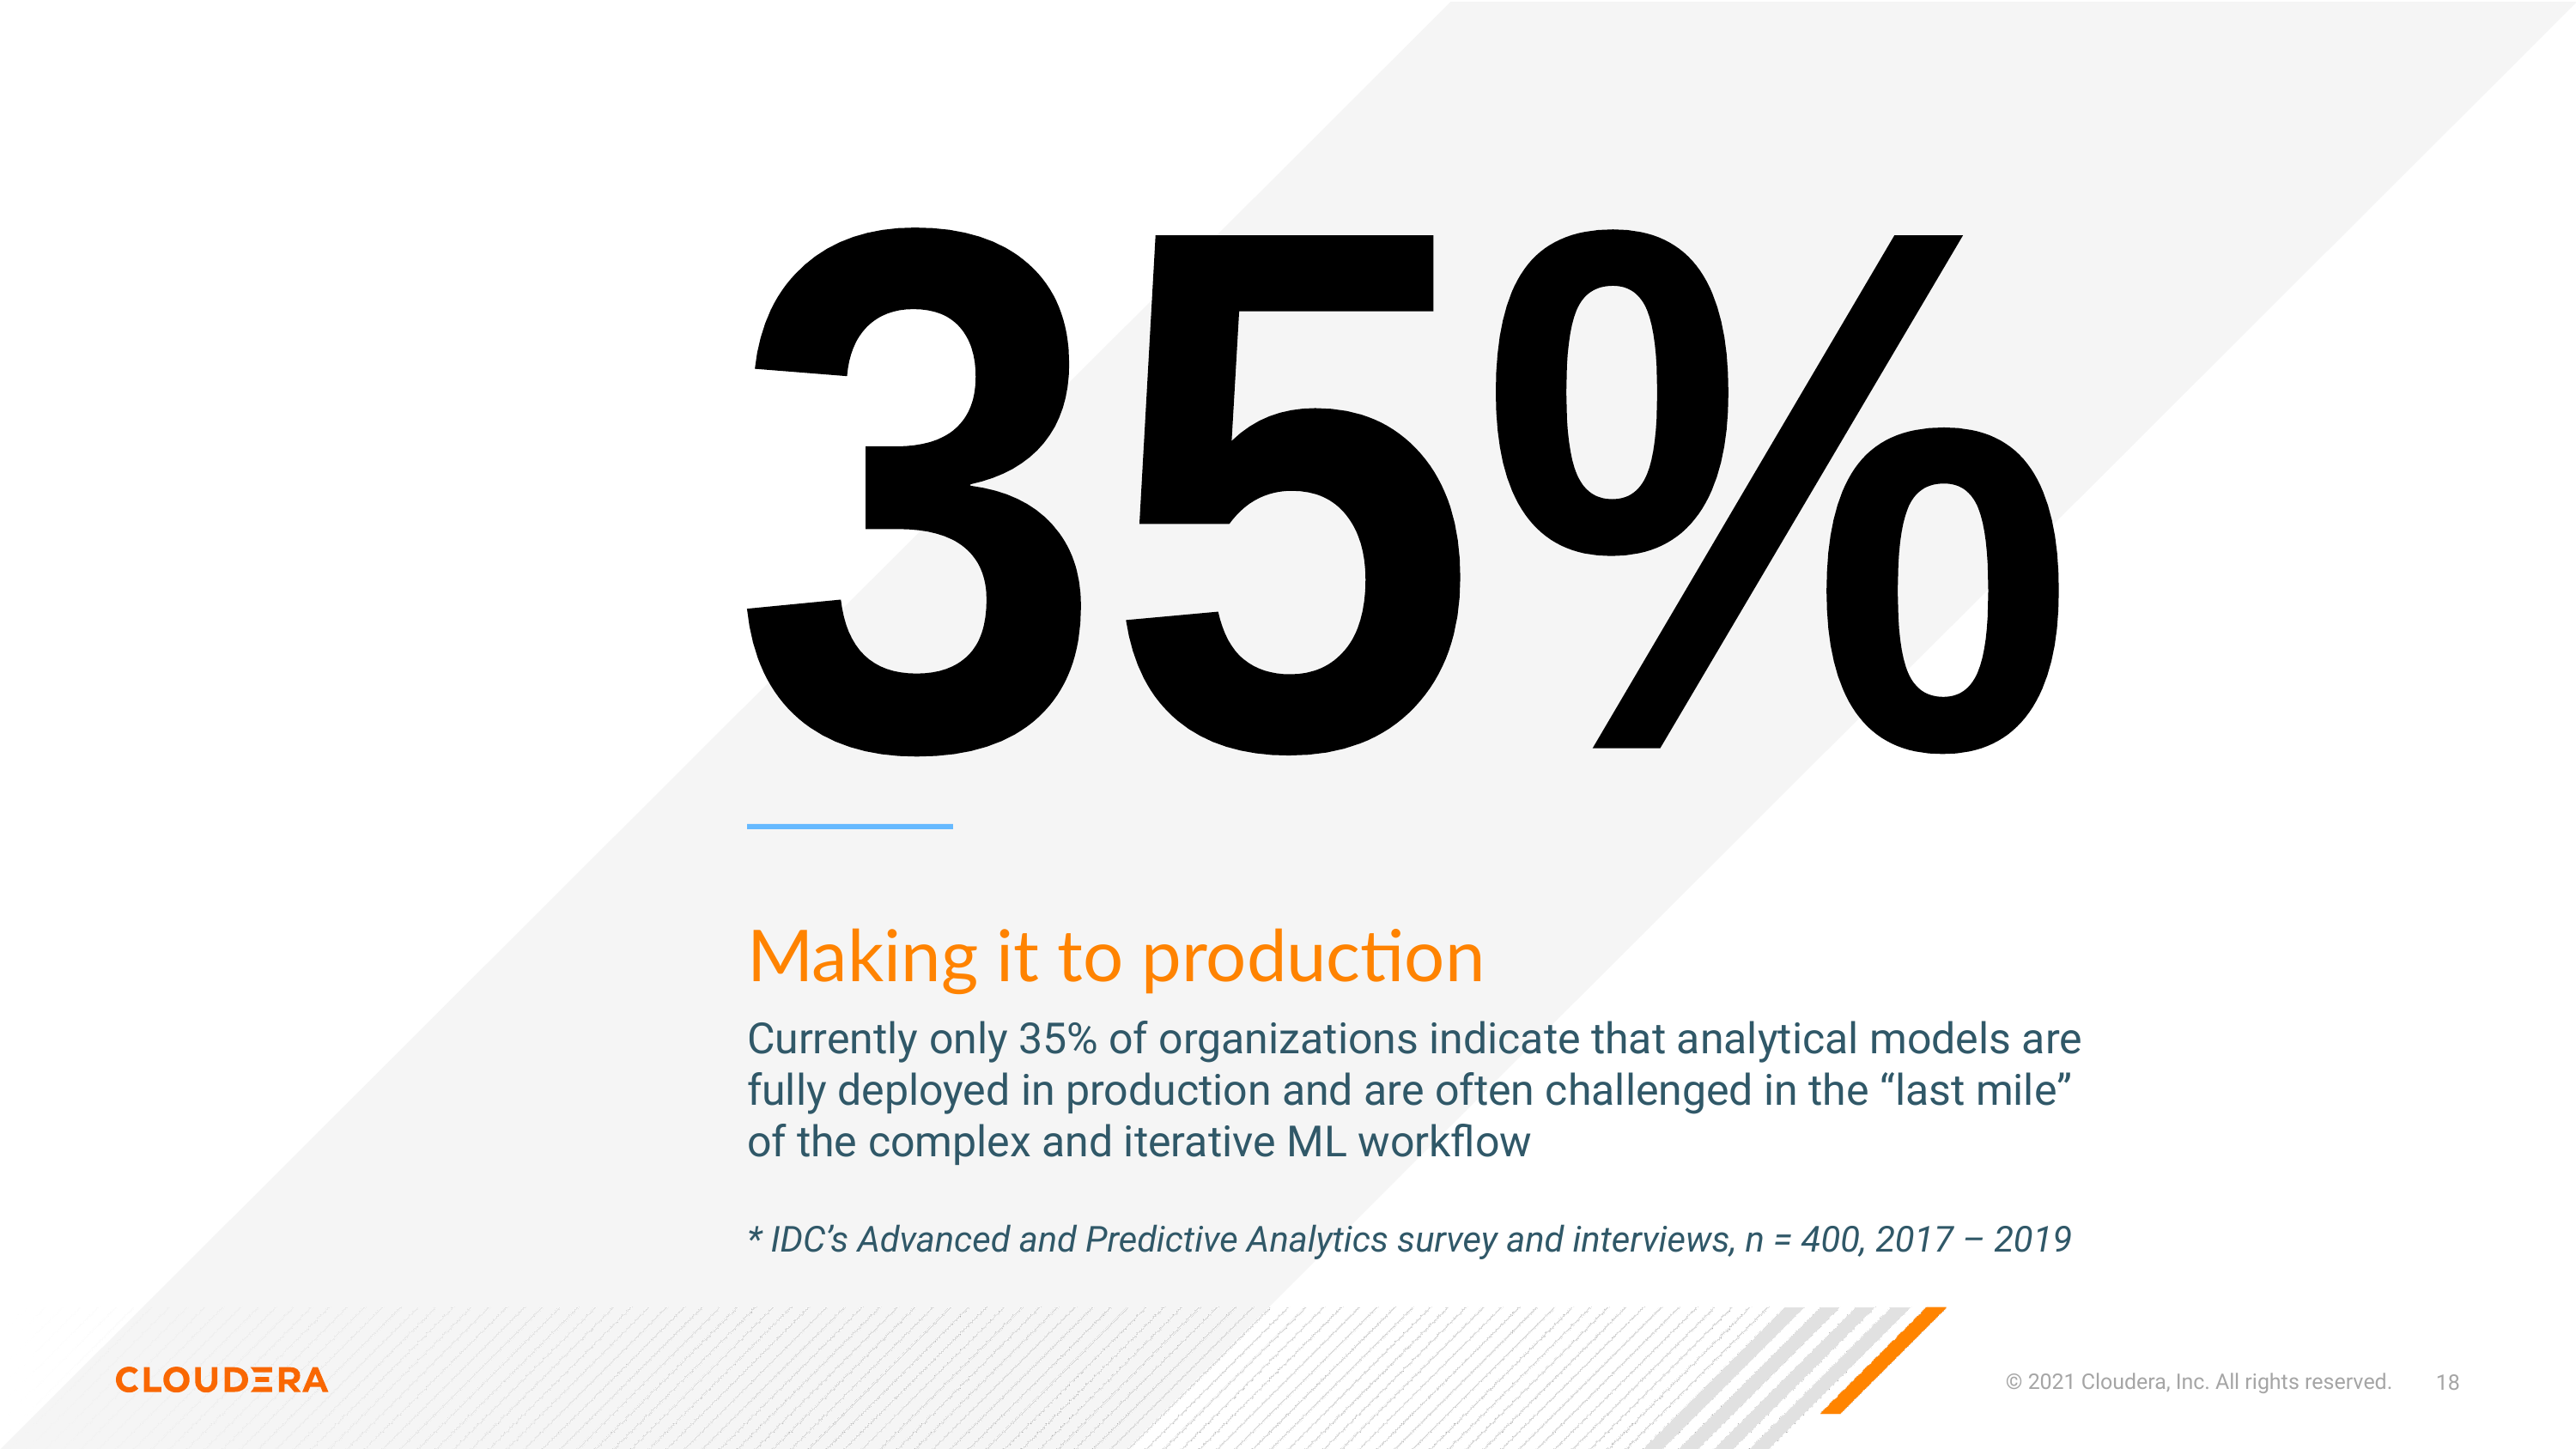

35%

Making it to production
Currently only 35% of organizations indicate that analytical models are fully deployed in production and are often challenged in the “last mile” of the complex and iterative ML workflow

* IDC’s Advanced and Predictive Analytics survey and interviews, n = 400, 2017 – 2019